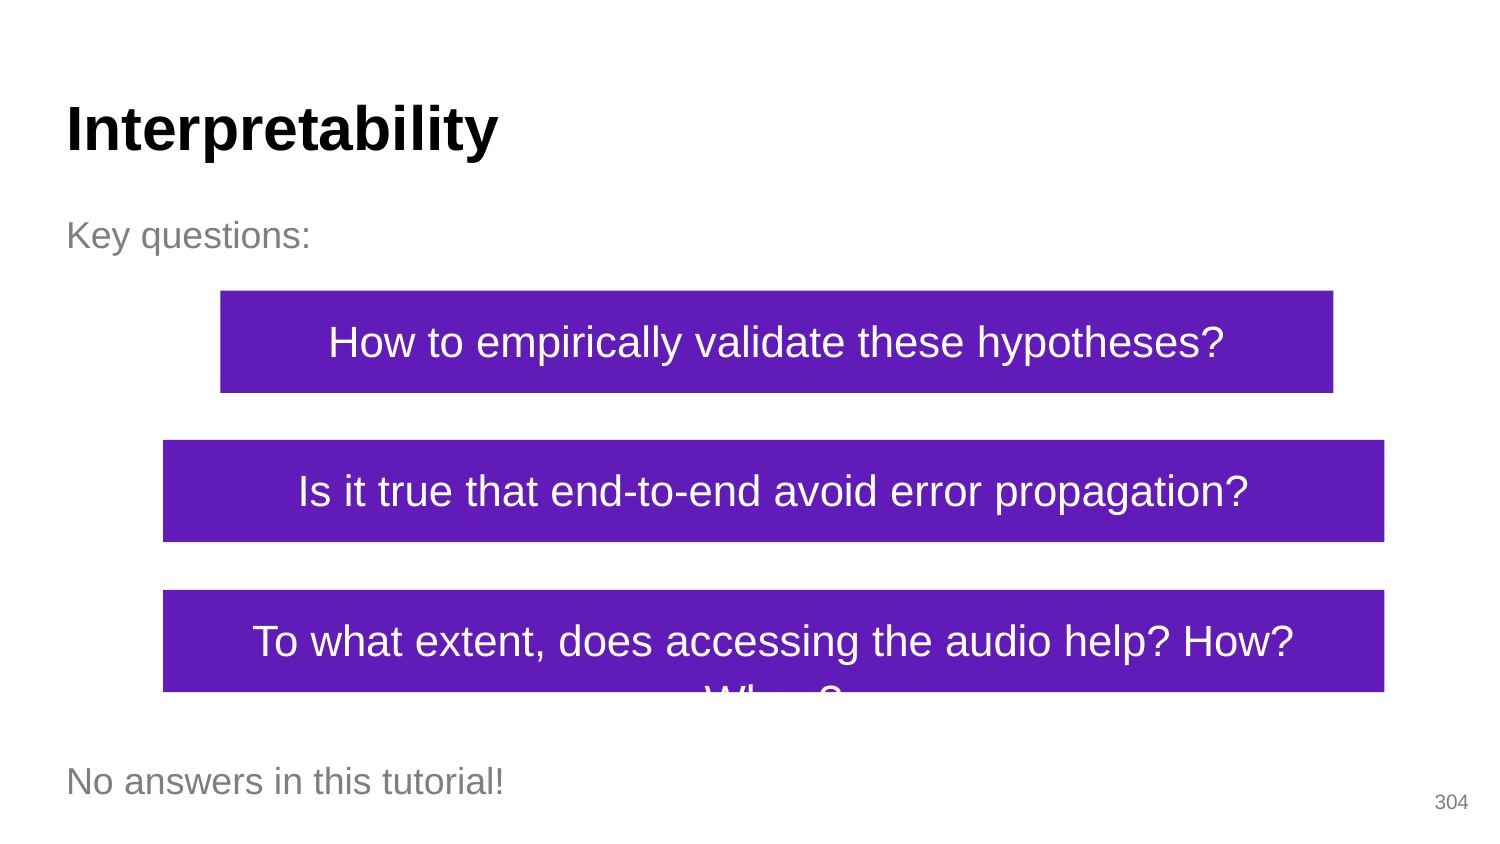

# Interpretability
Key questions:

No answers in this tutorial!
How to empirically validate these hypotheses?
Is it true that end-to-end avoid error propagation?
To what extent, does accessing the audio help? How? When?
304